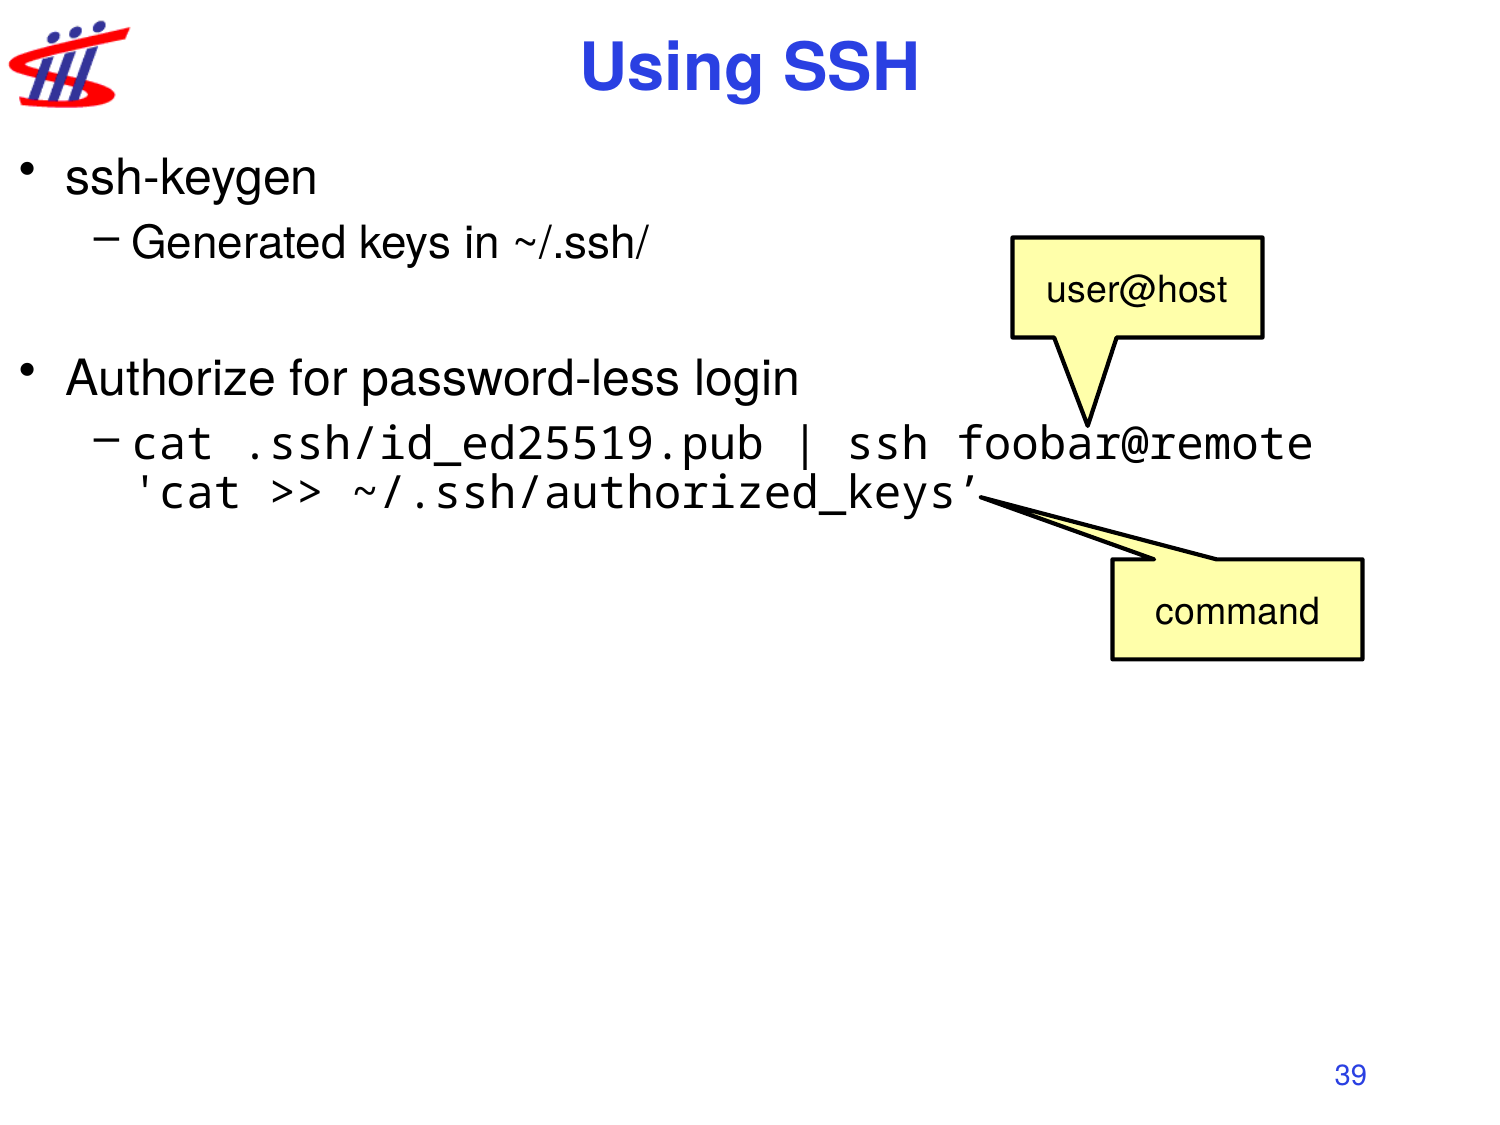

# Using SSH
ssh-keygen
Generated keys in ~/.ssh/

Authorize for password-less login
cat .ssh/id_ed25519.pub | ssh foobar@remote 'cat >> ~/.ssh/authorized_keys’

user@host
command